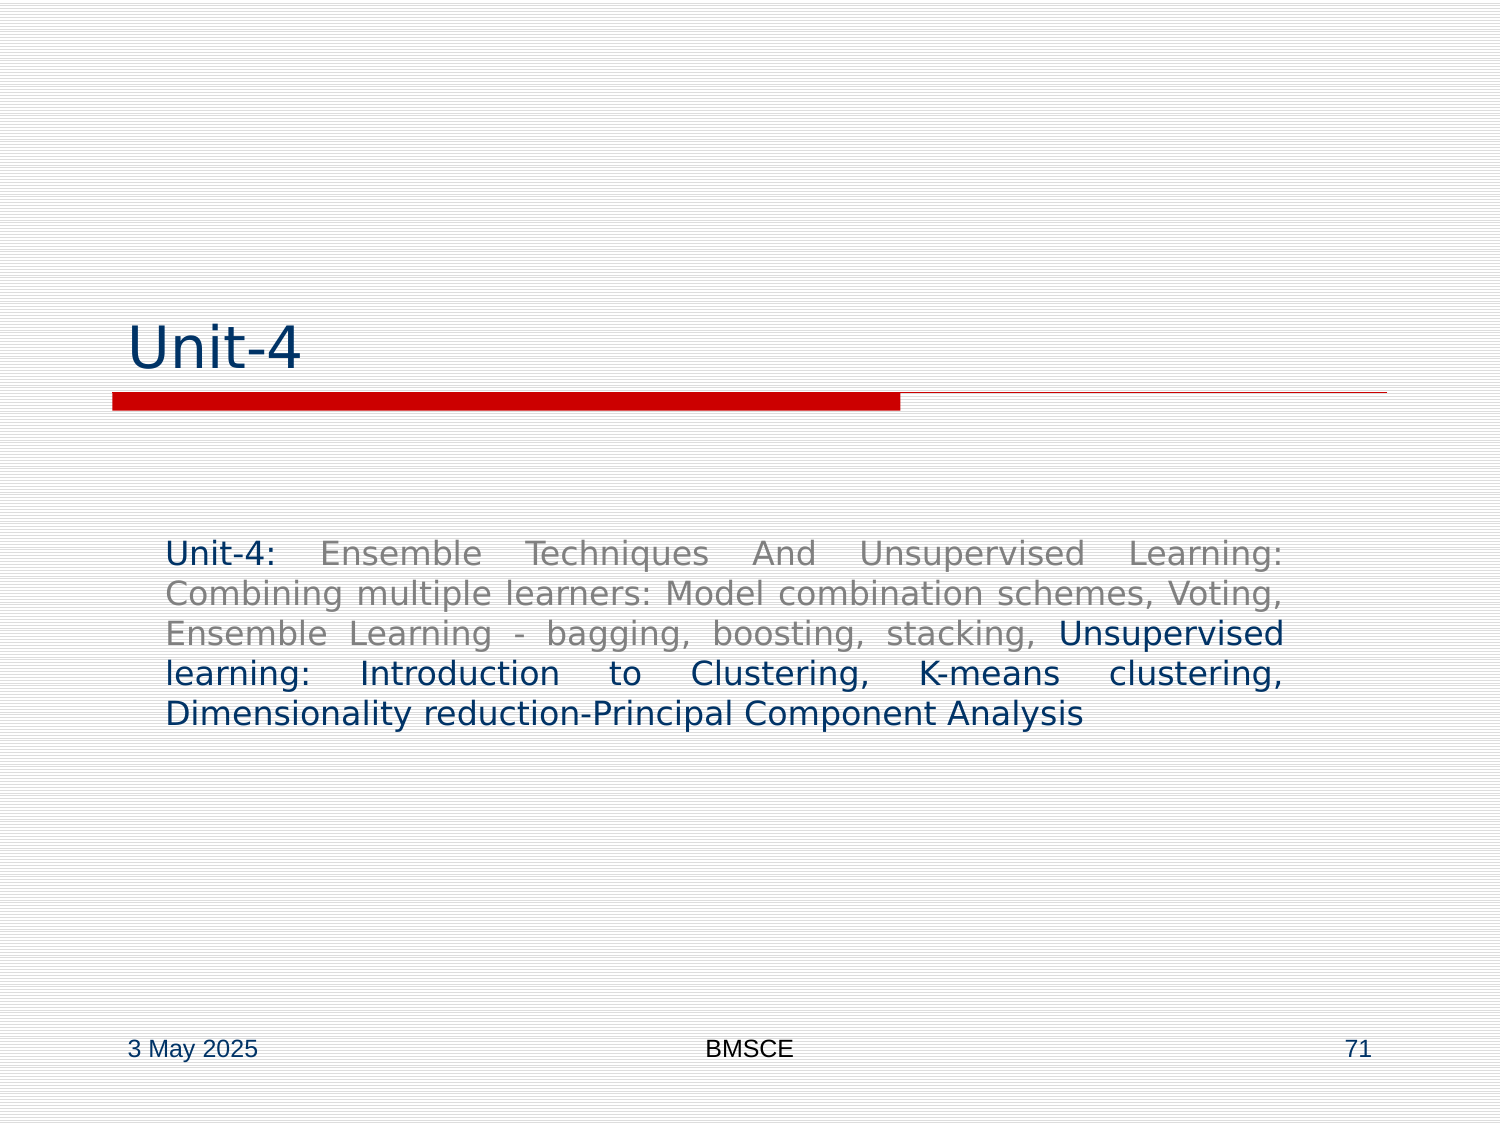

# Unit-4
Unit-4: Ensemble Techniques And Unsupervised Learning: Combining multiple learners: Model combination schemes, Voting, Ensemble Learning - bagging, boosting, stacking, Unsupervised learning: Introduction to Clustering, K-means clustering, Dimensionality reduction-Principal Component Analysis
3 May 2025
BMSCE
71